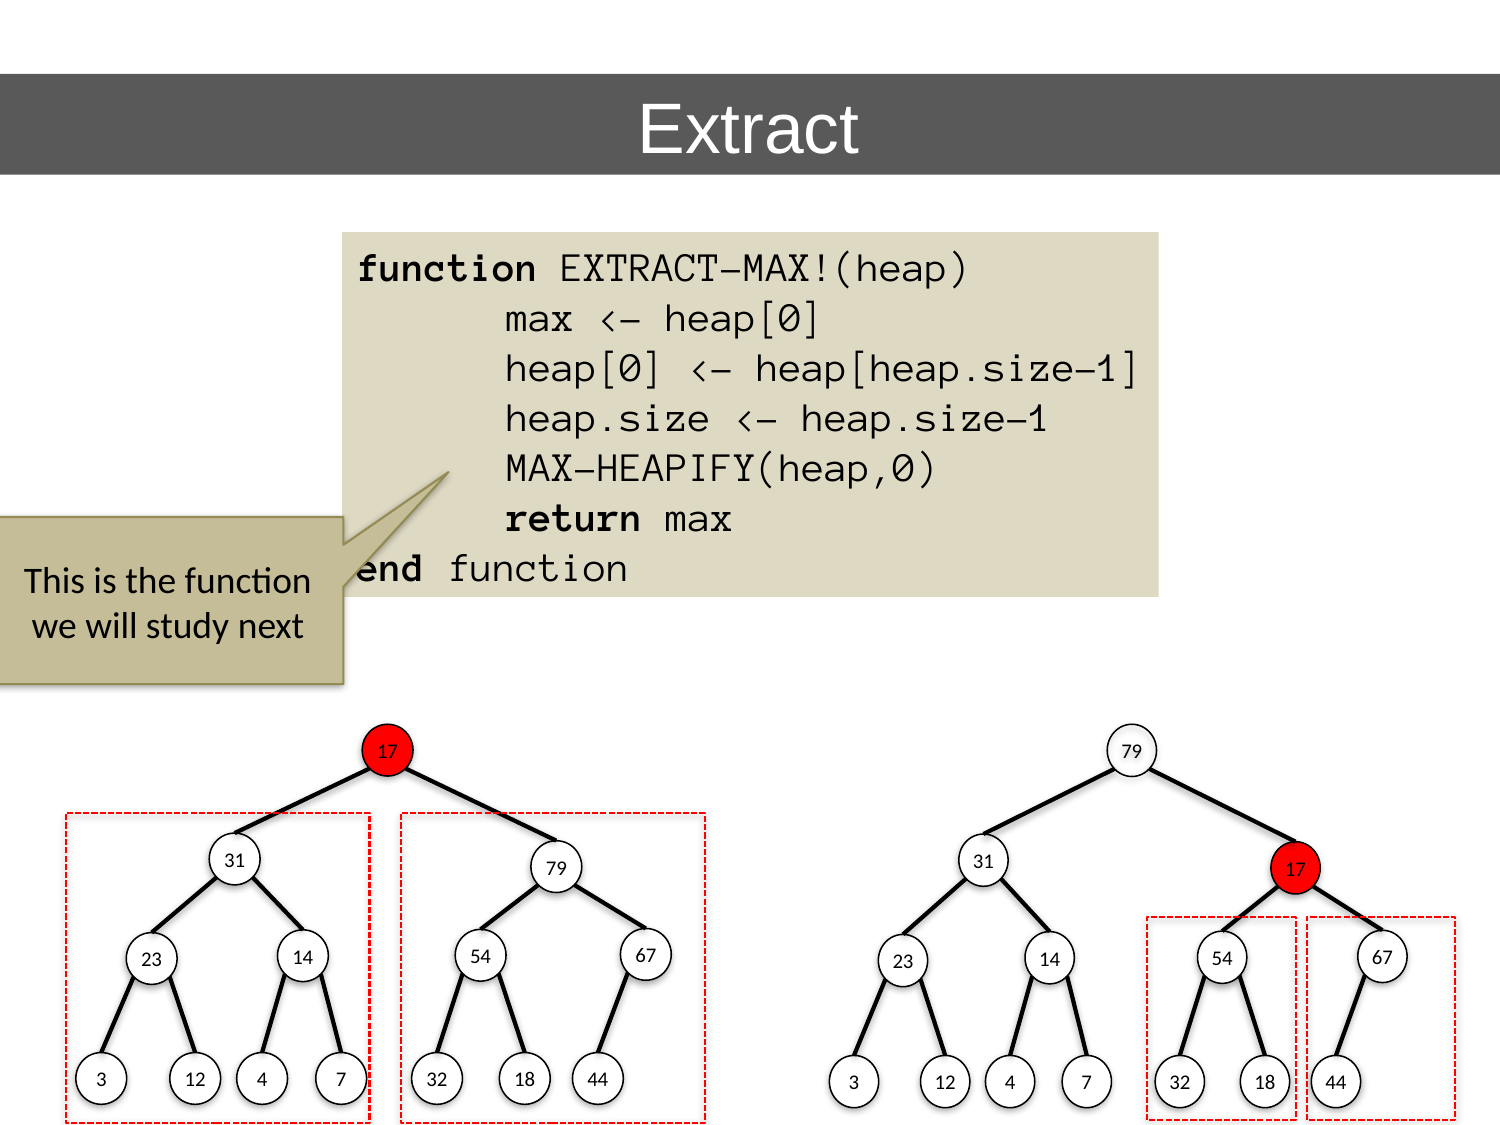

Extract
function EXTRACT-MAX!(heap)
	max <- heap[0]
	heap[0] <- heap[heap.size-1]
	heap.size <- heap.size-1
	MAX-HEAPIFY(heap,0)
	return max
end function
This is the function we will study next
17

31
79
67
54
14
23
3
12
4
7
32
18
44
79
31
17

67
54
14
23
3
12
4
7
32
18
44